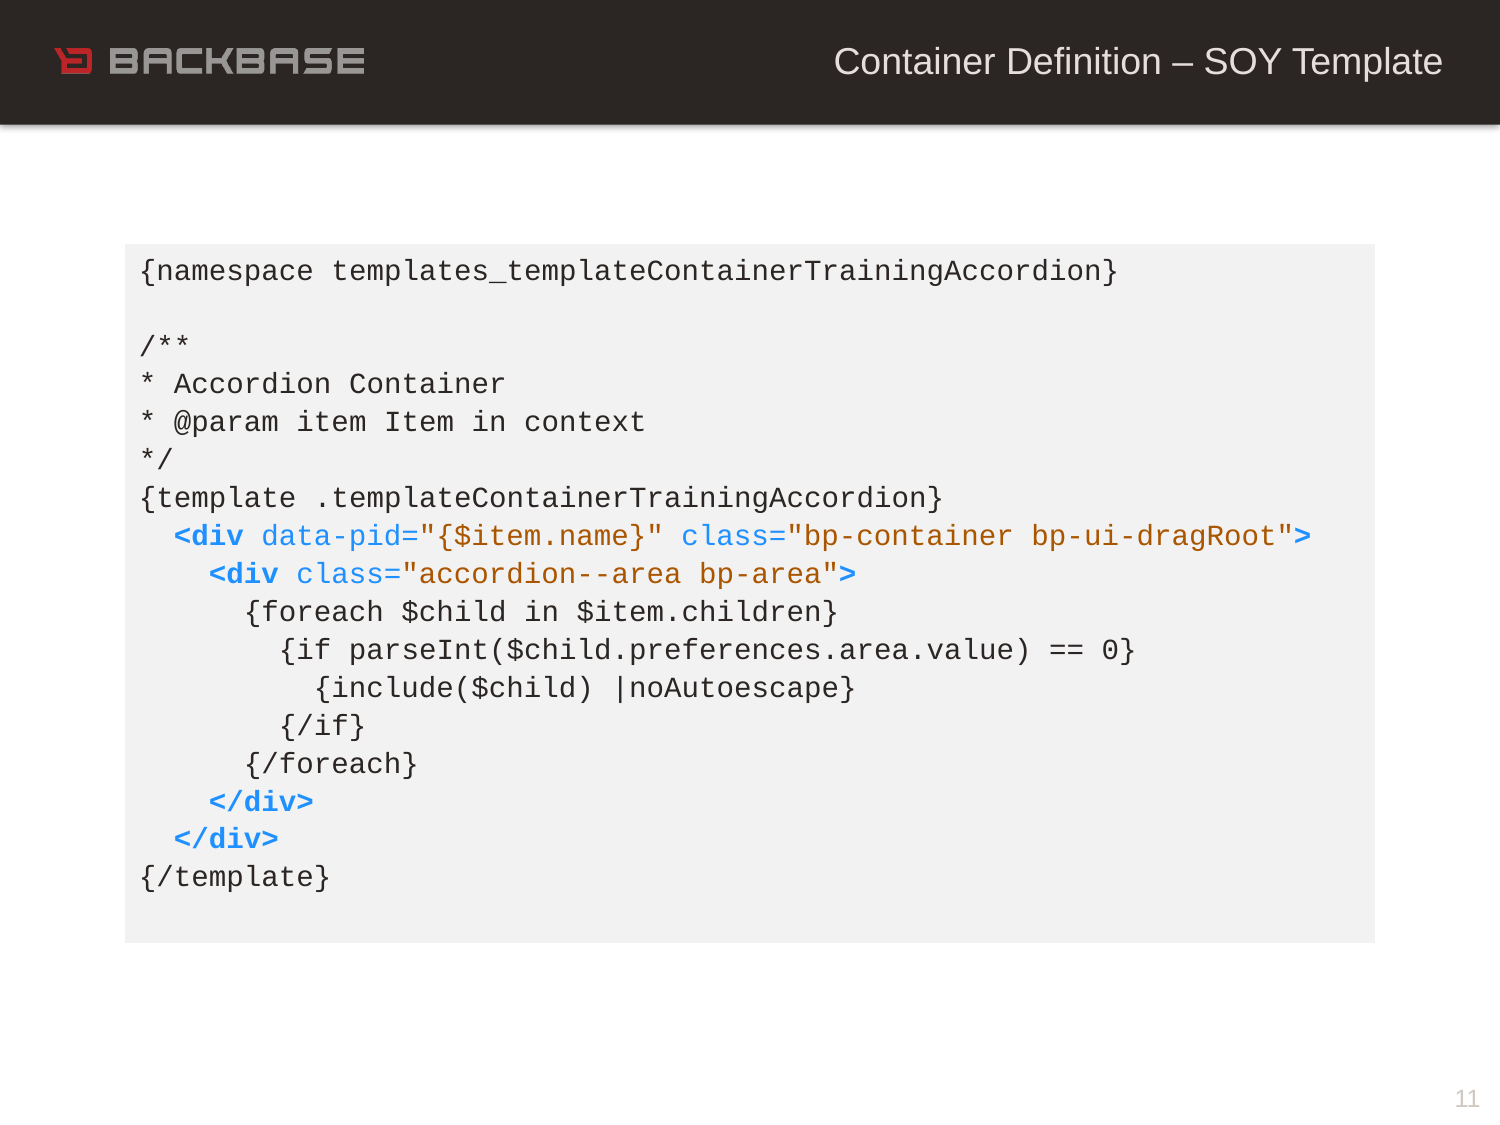

Container Definition – SOY Template
| {namespace templates\_templateContainerTrainingAccordion}   /\*\* \* Accordion Container \* @param item Item in context \*/ {template .templateContainerTrainingAccordion} <div data-pid="{$item.name}" class="bp-container bp-ui-dragRoot">   <div class="accordion--area bp-area"> {foreach $child in $item.children} {if parseInt($child.preferences.area.value) == 0} {include($child) |noAutoescape} {/if} {/foreach} </div> </div> {/template} |
| --- |
11